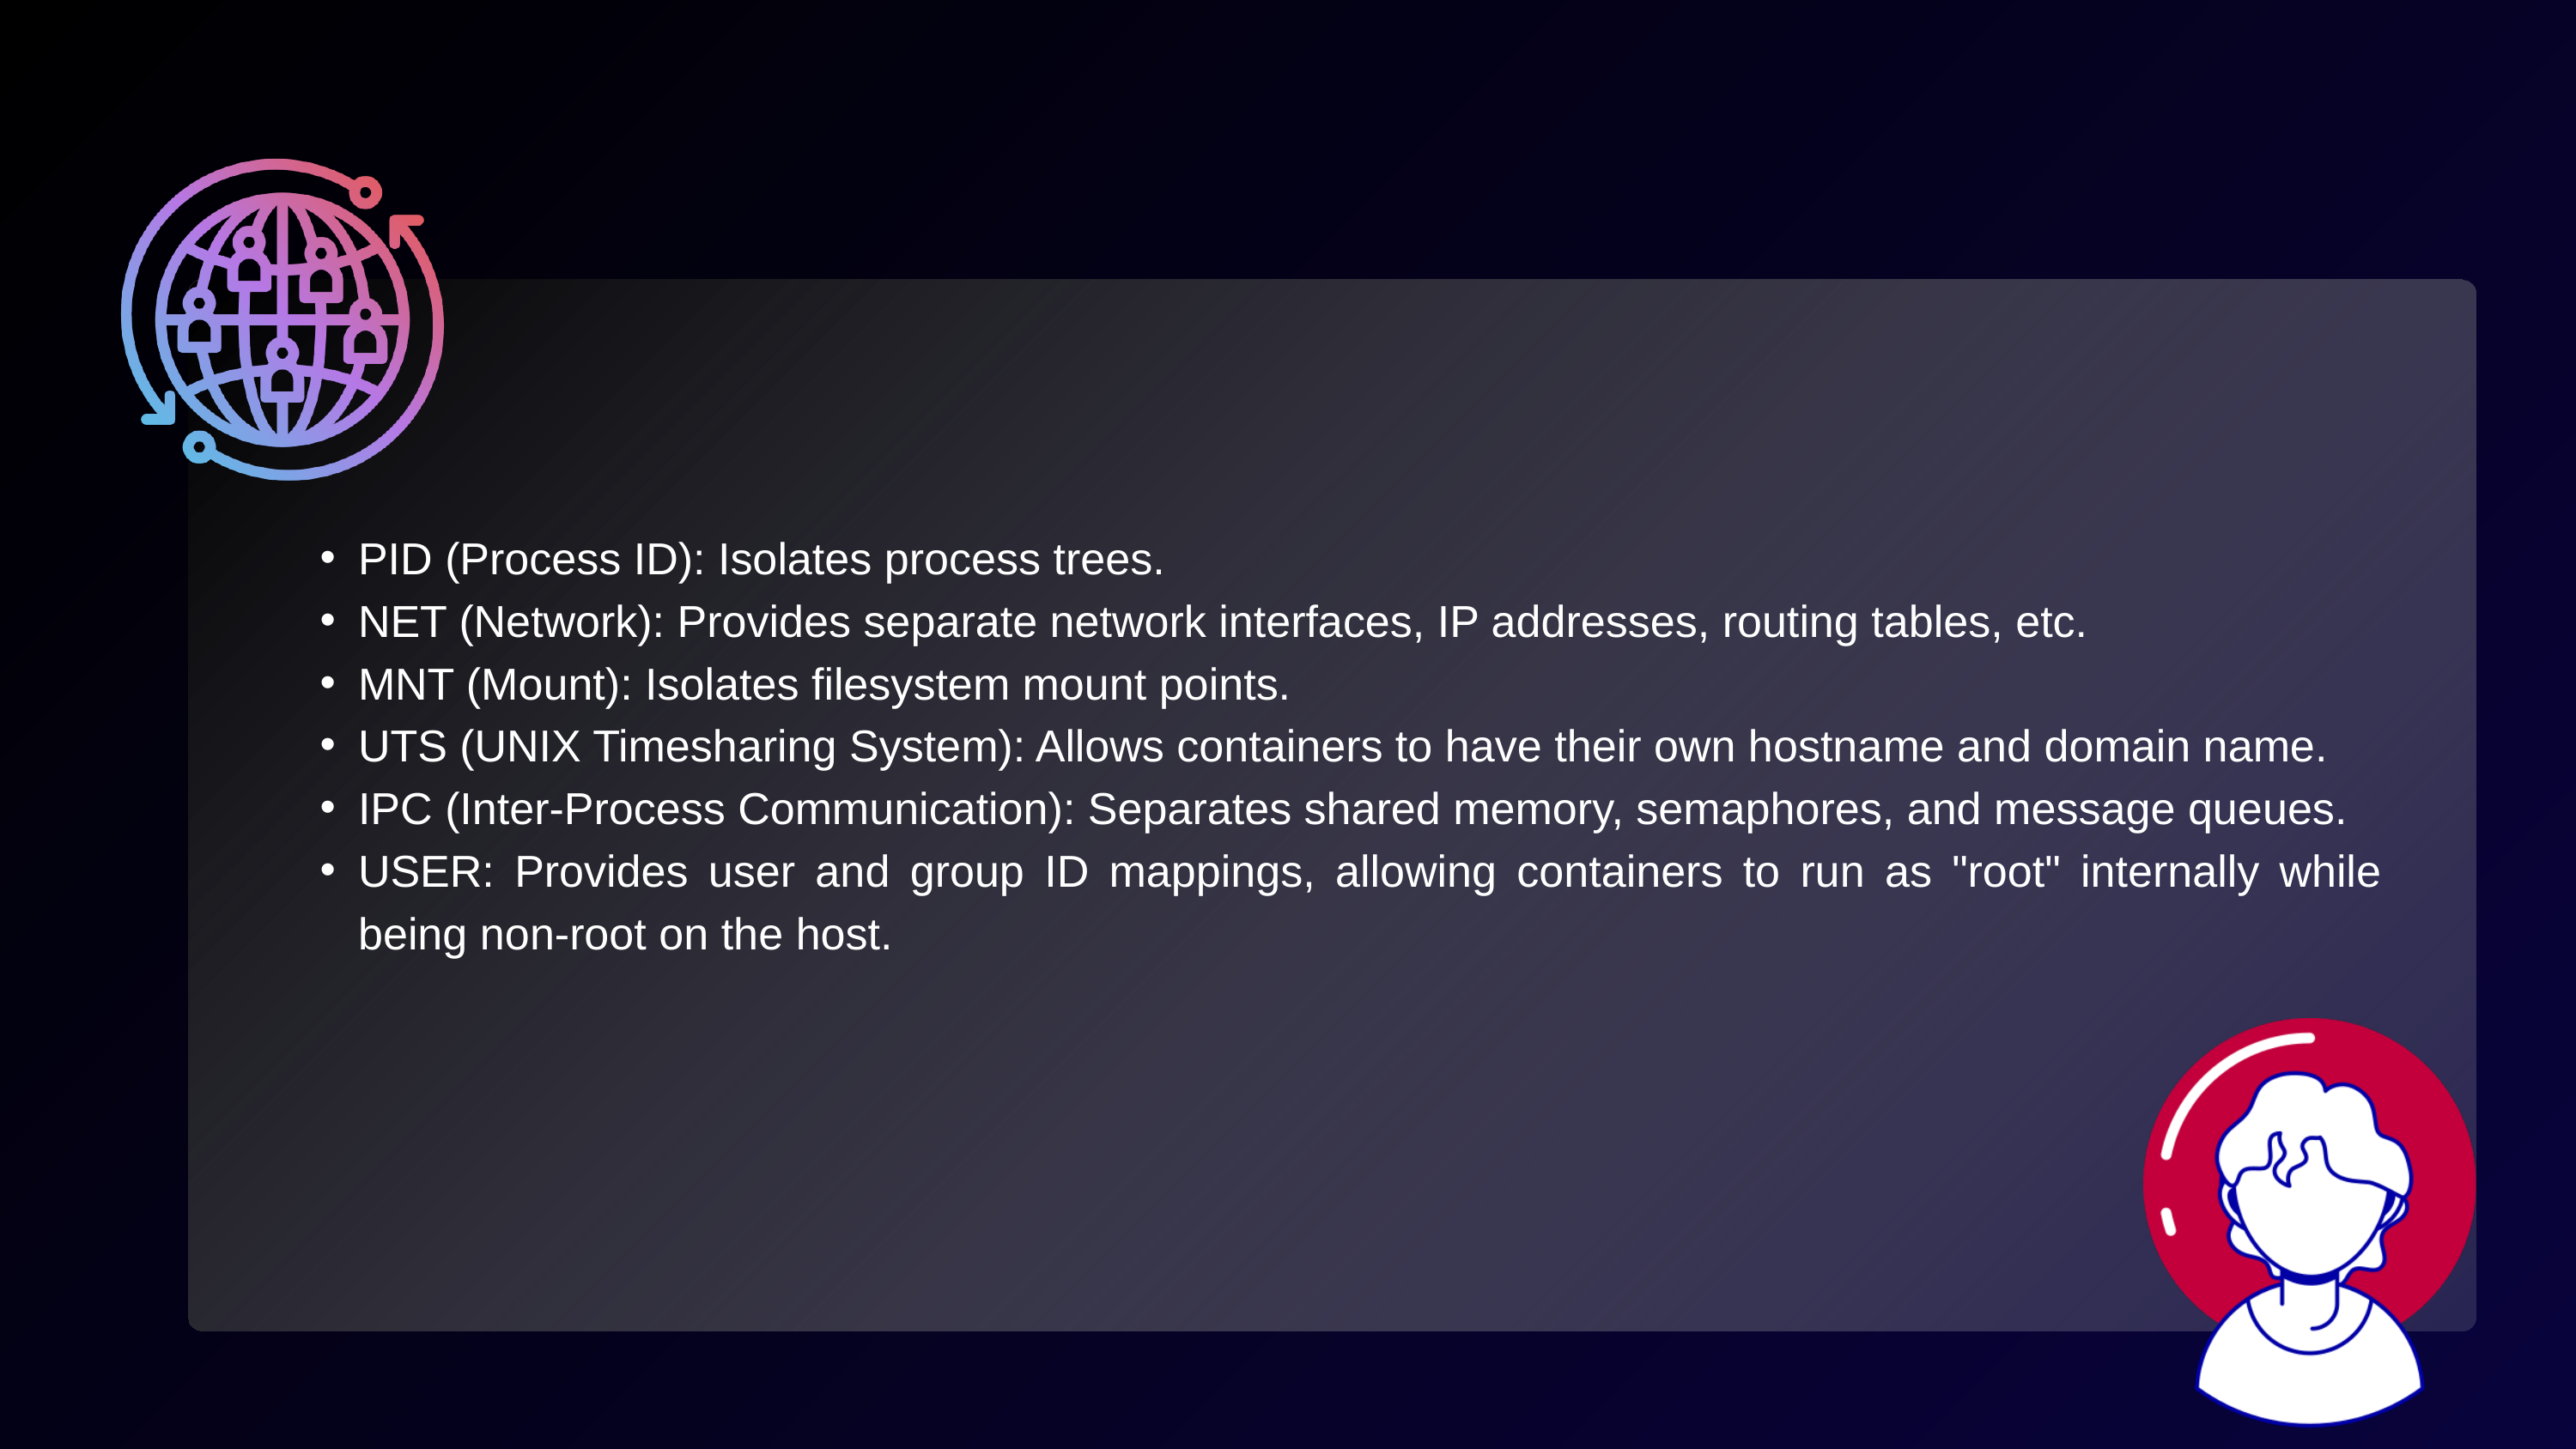

PID (Process ID): Isolates process trees.
NET (Network): Provides separate network interfaces, IP addresses, routing tables, etc.
MNT (Mount): Isolates filesystem mount points.
UTS (UNIX Timesharing System): Allows containers to have their own hostname and domain name.
IPC (Inter-Process Communication): Separates shared memory, semaphores, and message queues.
USER: Provides user and group ID mappings, allowing containers to run as "root" internally while being non-root on the host.